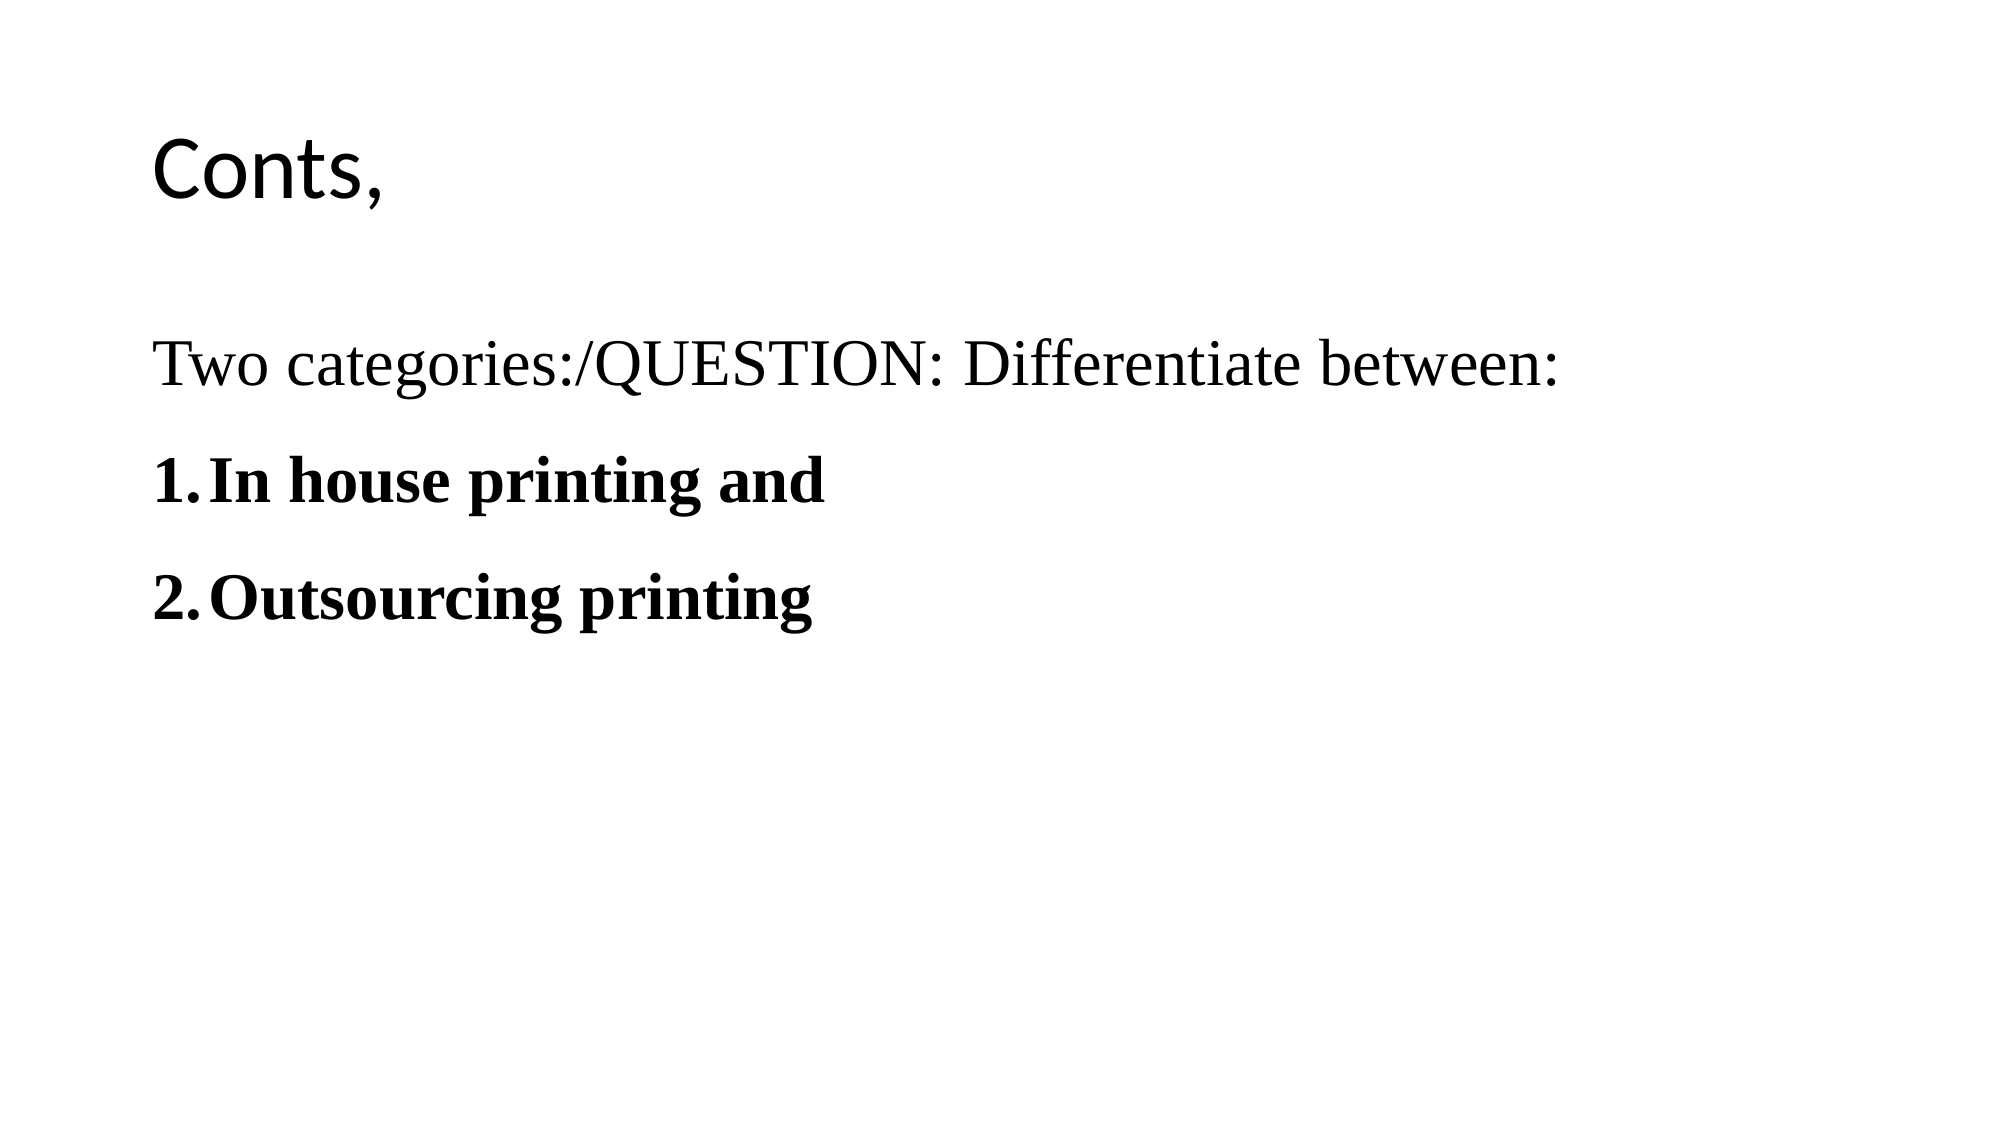

# Conts,
Two categories:/QUESTION: Differentiate between:
In house printing and
Outsourcing printing